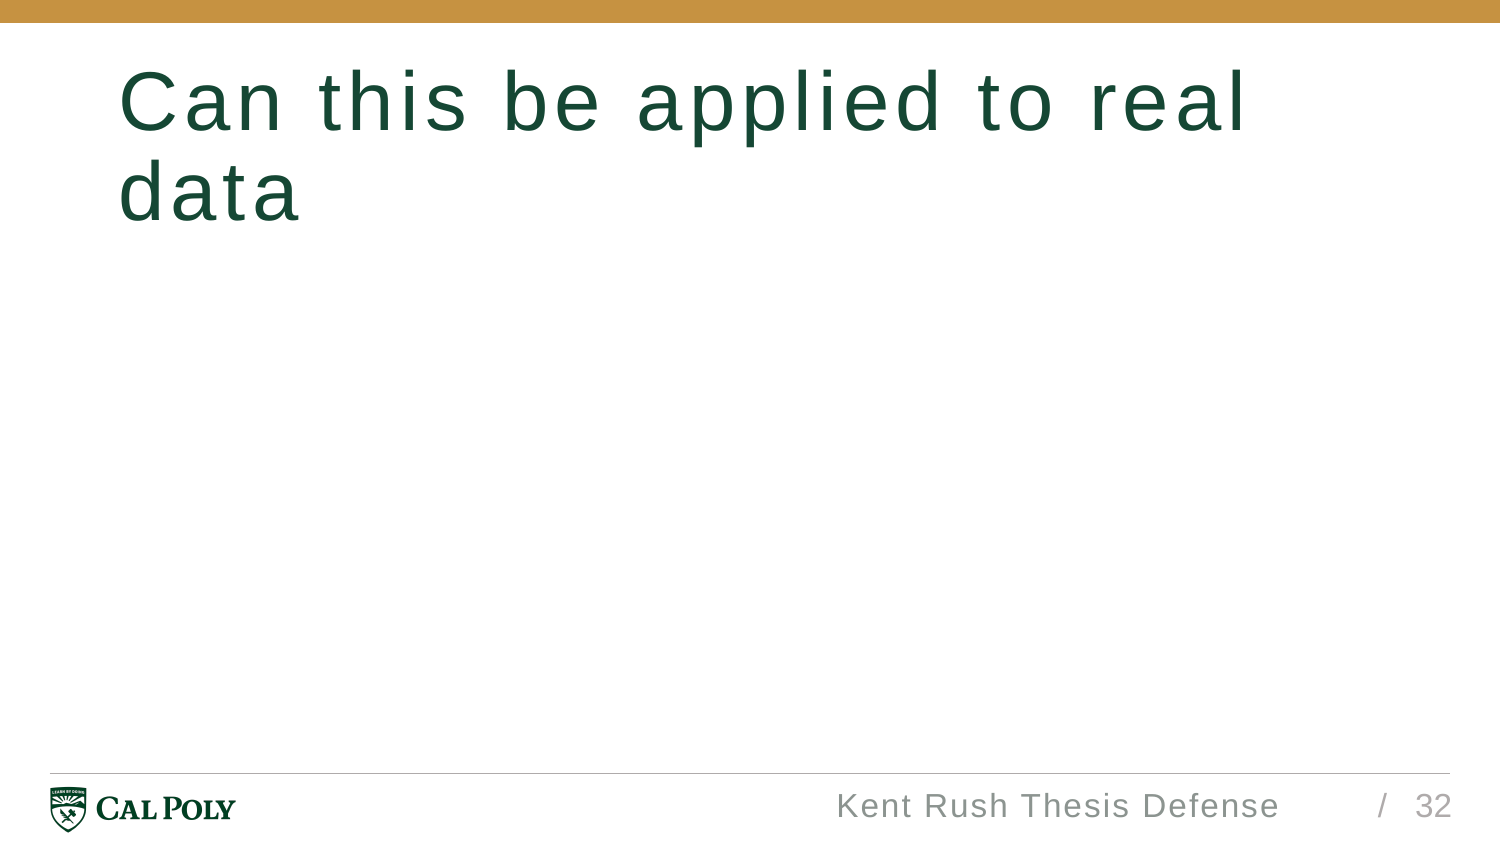

# Can this be applied to real data

Kent Rush Thesis Defense
/   32